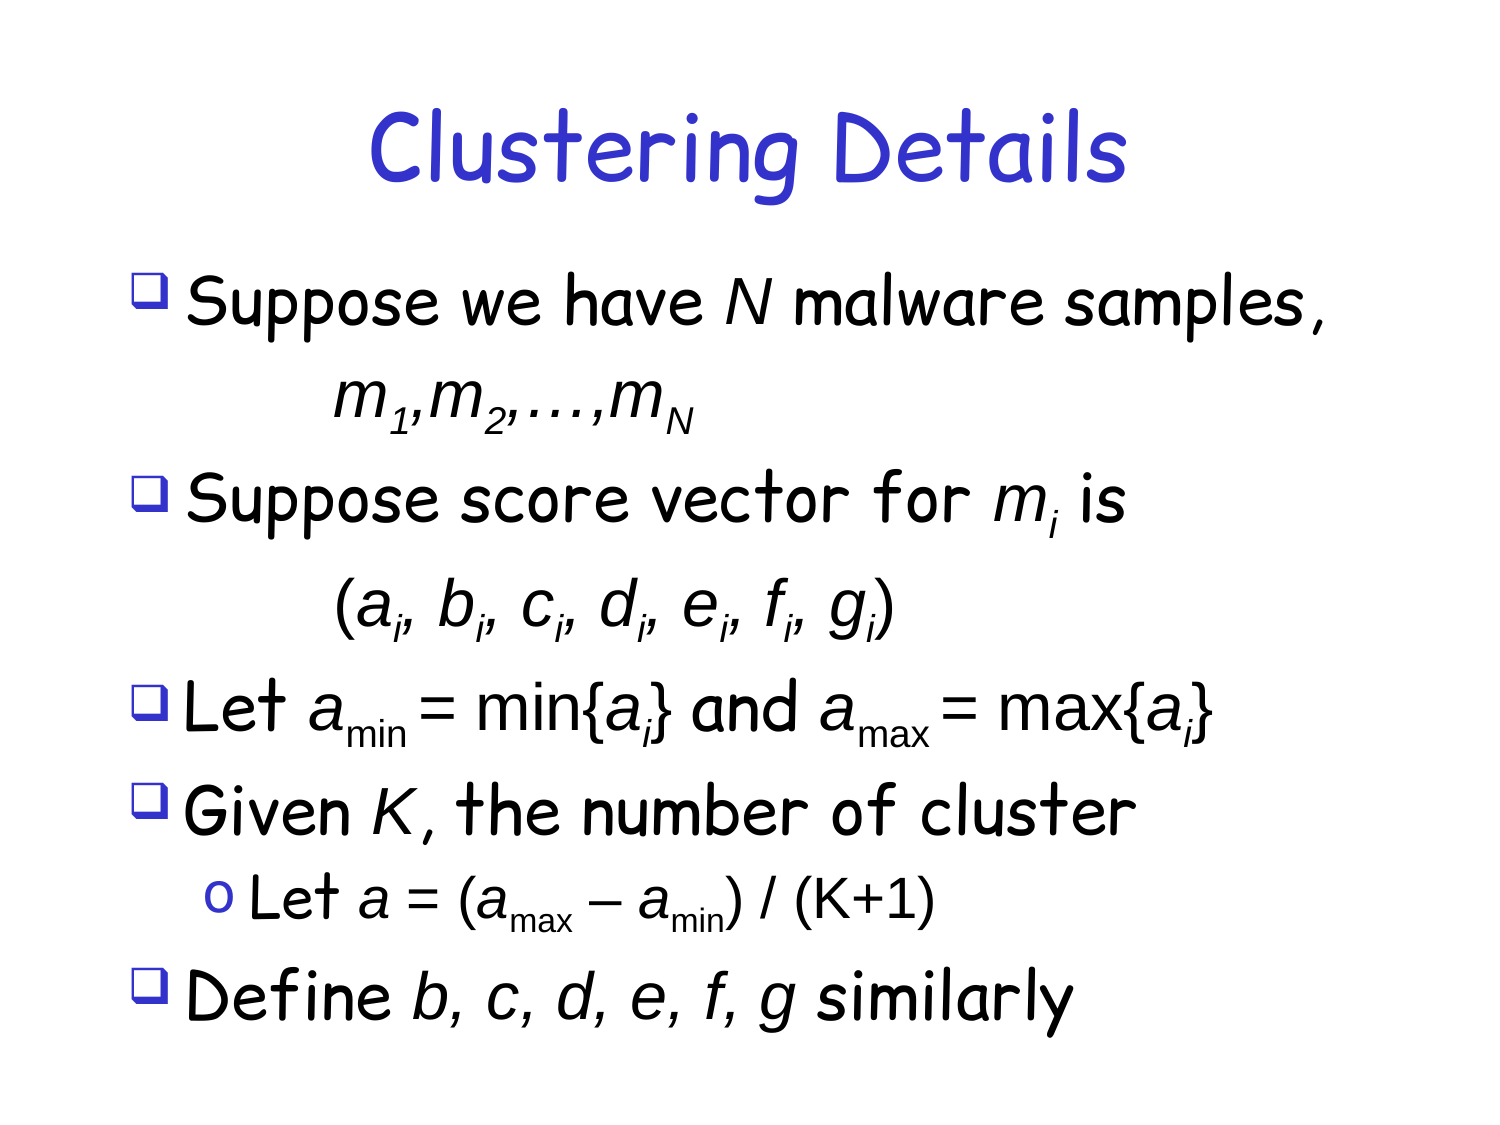

# Clustering Details
Suppose we have N malware samples,
		m1,m2,…,mN
Suppose score vector for mi is
		(ai, bi, ci, di, ei, fi, gi)
Let amin = min{ai} and amax = max{ai}
Given K, the number of cluster
Let a = (amax – amin) / (K+1)
Define b, c, d, e, f, g similarly